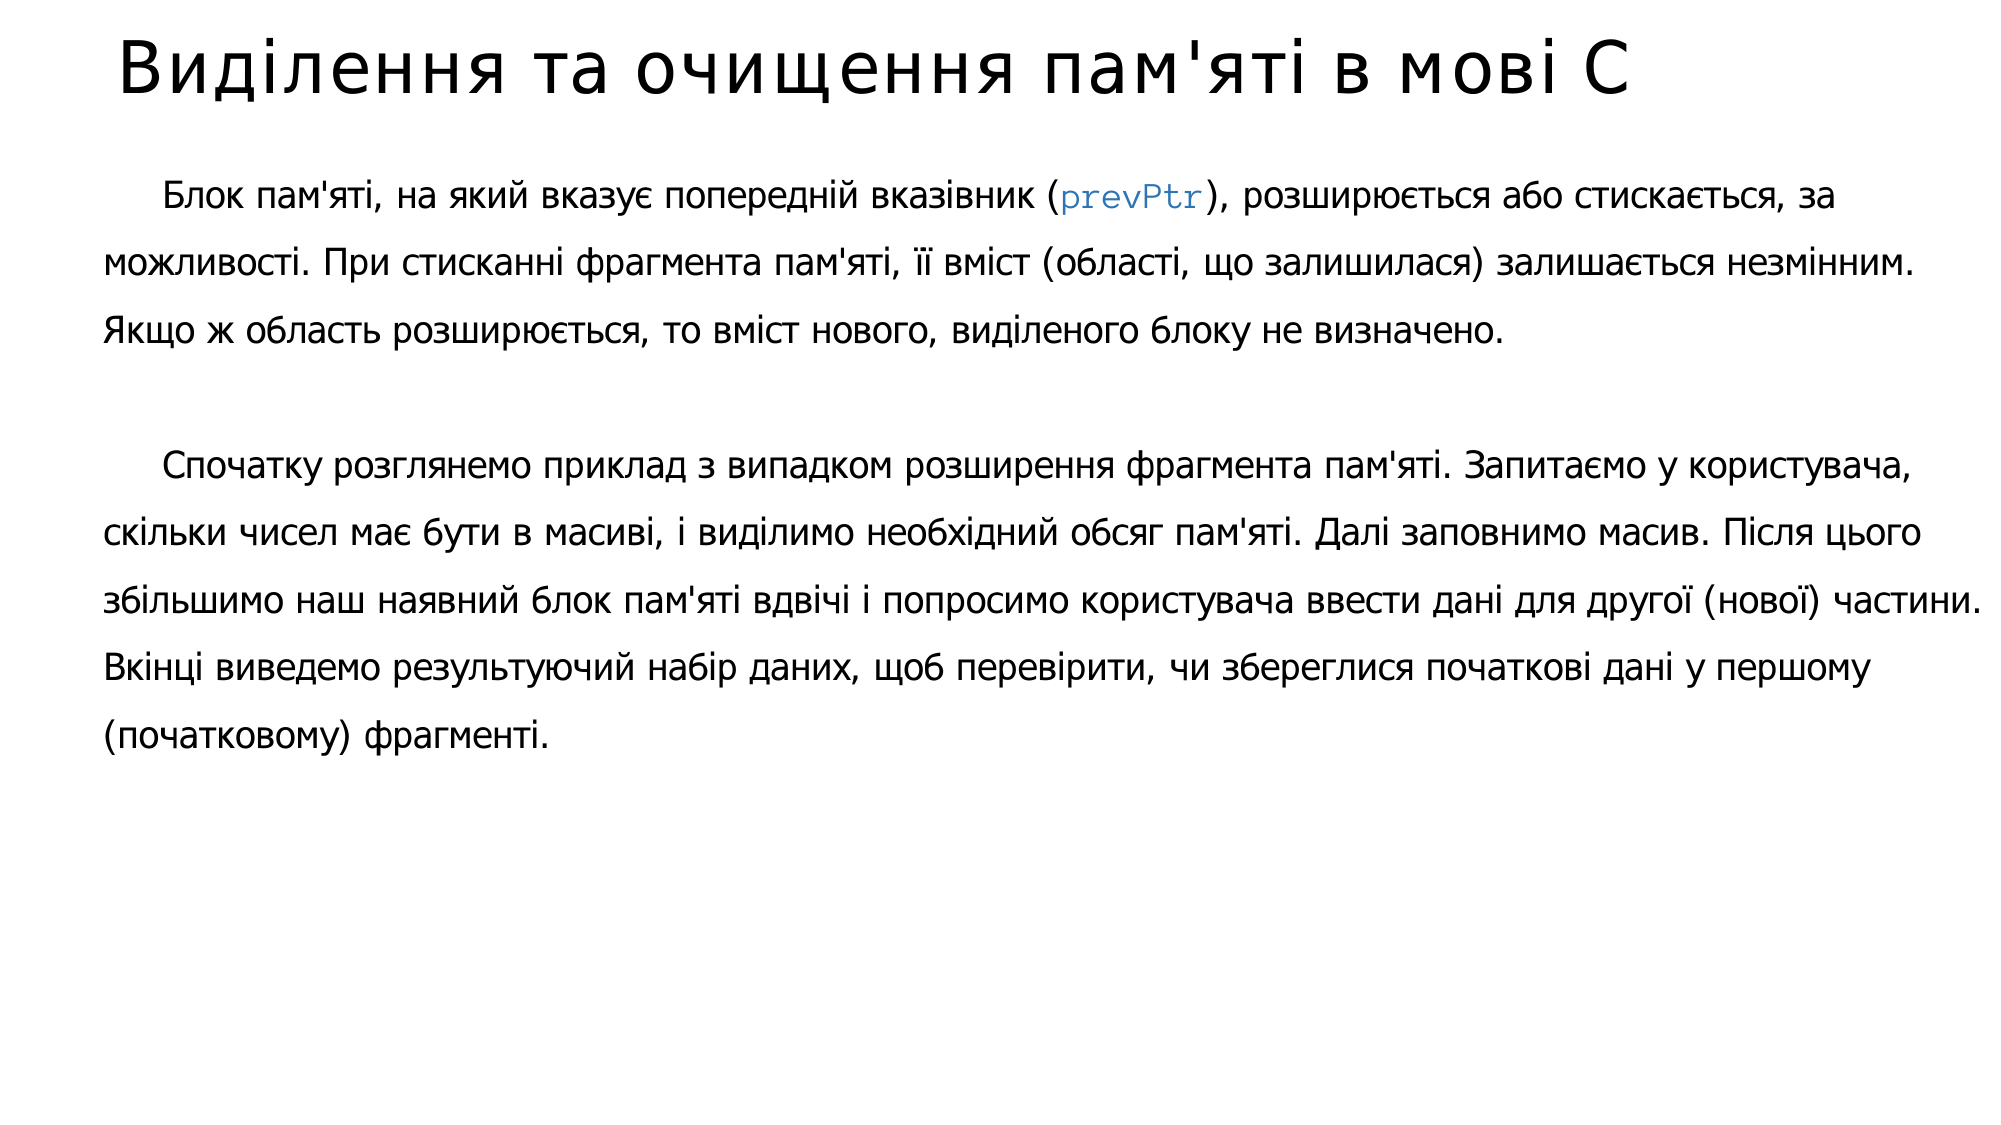

# Виділення та очищення пам'яті в мові C
Блок пам'яті, на який вказує попередній вказівник (prevPtr), розширюється або стискається, за можливості. При стисканні фрагмента пам'яті, її вміст (області, що залишилася) залишається незмінним. Якщо ж область розширюється, то вміст нового, виділеного блоку не визначено.

Спочатку розглянемо приклад з випадком розширення фрагмента пам'яті. Запитаємо у користувача, скільки чисел має бути в масиві, і виділимо необхідний обсяг пам'яті. Далі заповнимо масив. Після цього збільшимо наш наявний блок пам'яті вдвічі і попросимо користувача ввести дані для другої (нової) частини. Вкінці виведемо результуючий набір даних, щоб перевірити, чи збереглися початкові дані у першому (початковому) фрагменті.